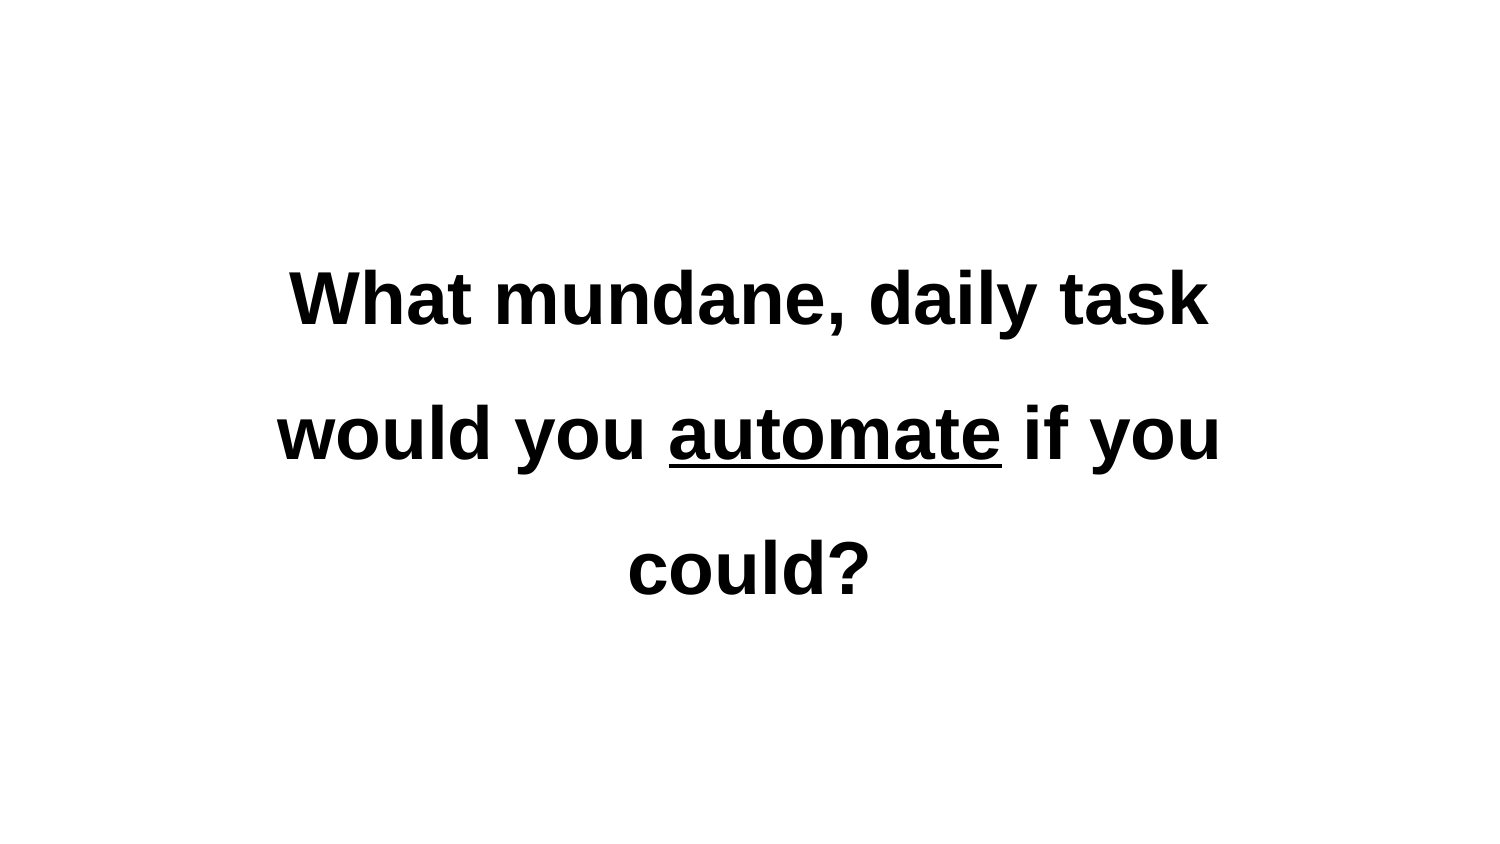

What mundane, daily task would you automate if you could?